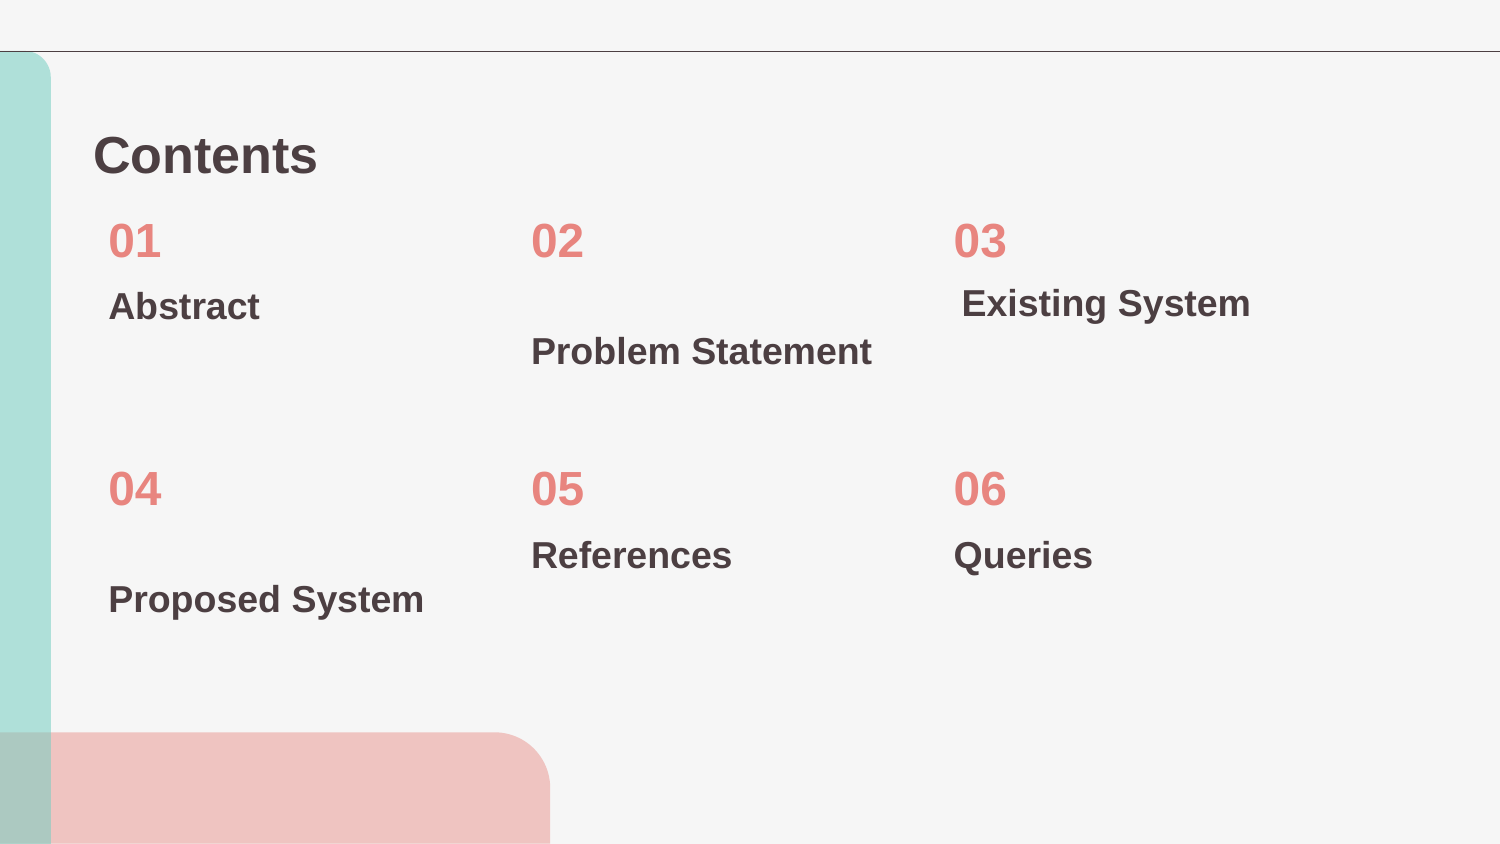

# Contents
02
03
01
Existing System
Abstract

Problem Statement
05
06
04
References
Queries
Proposed System